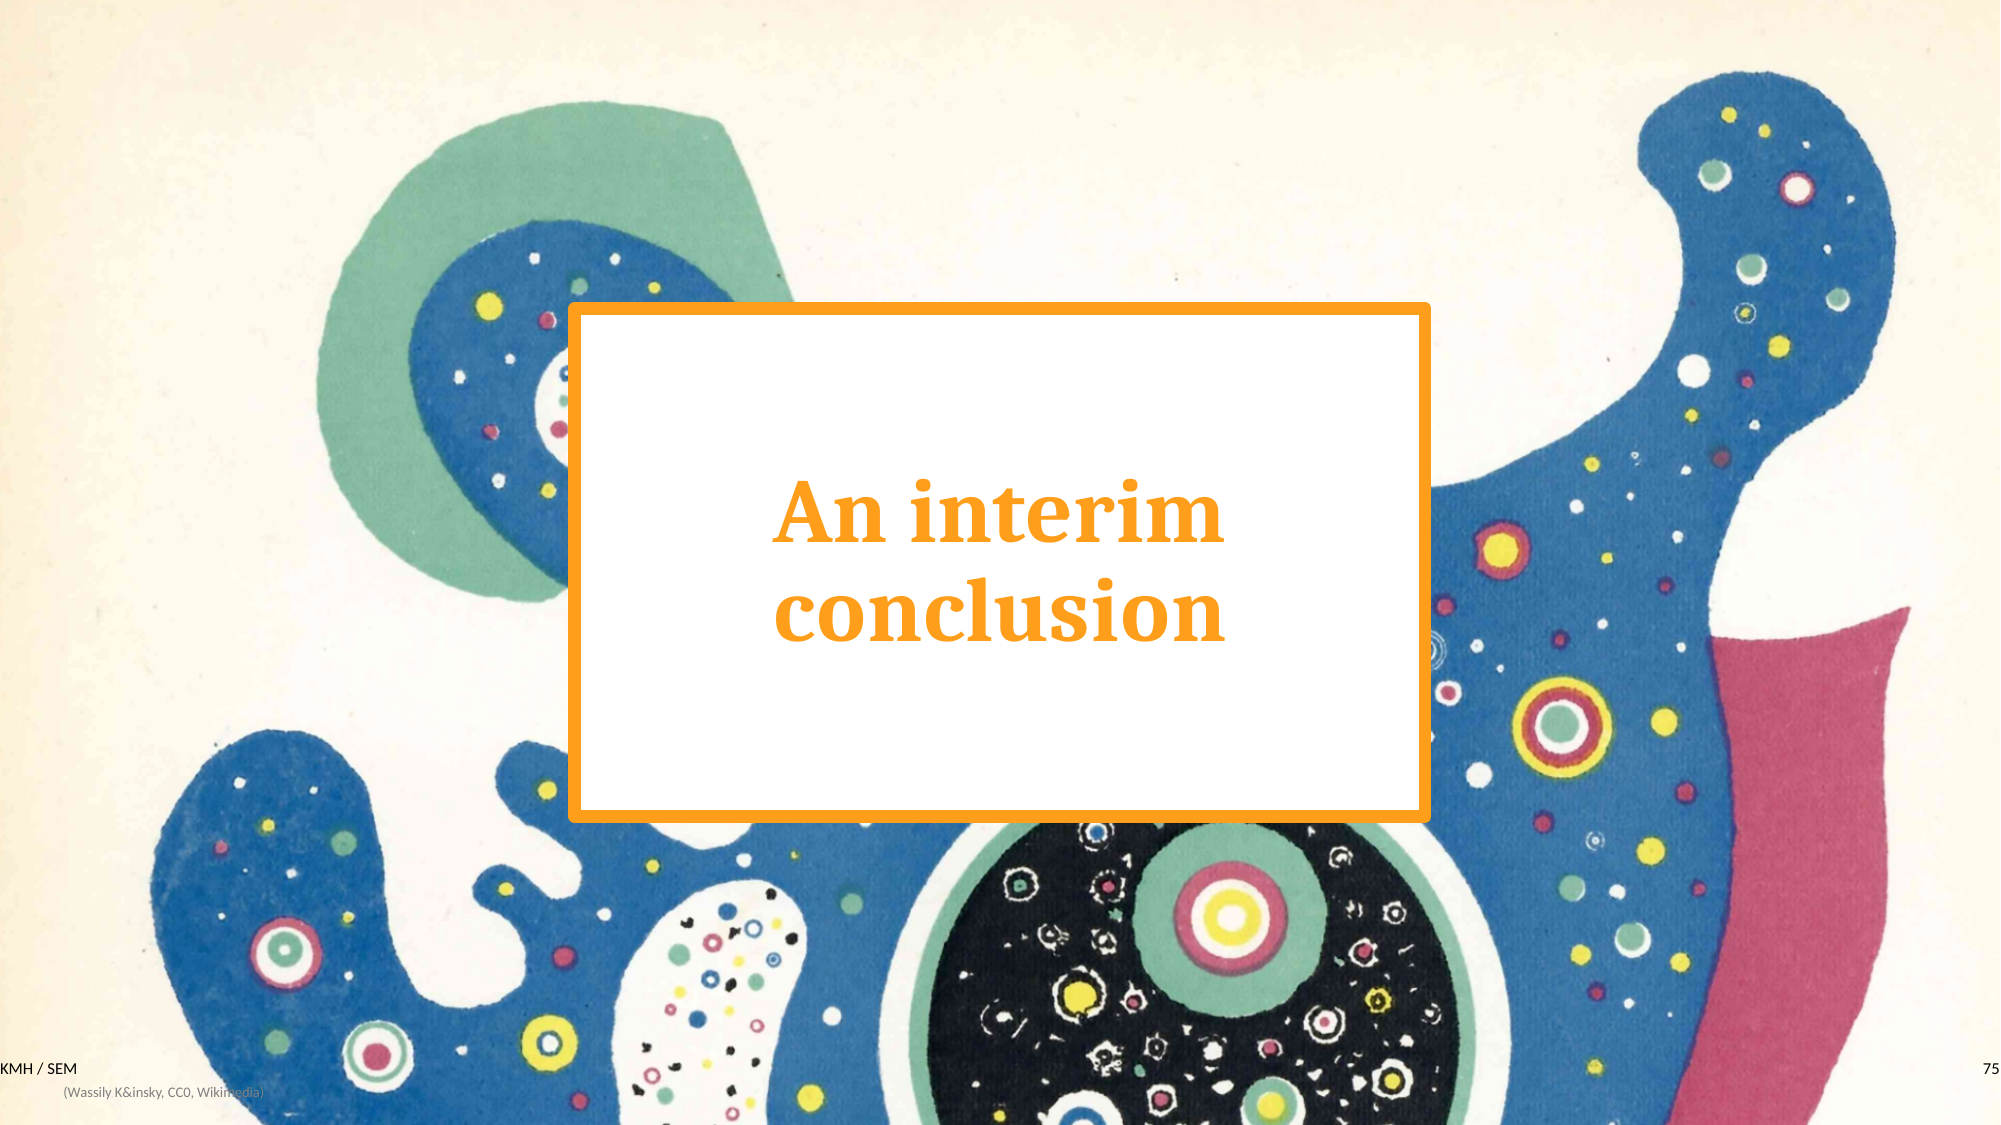

# An interim conclusion
KMH / SEM
75